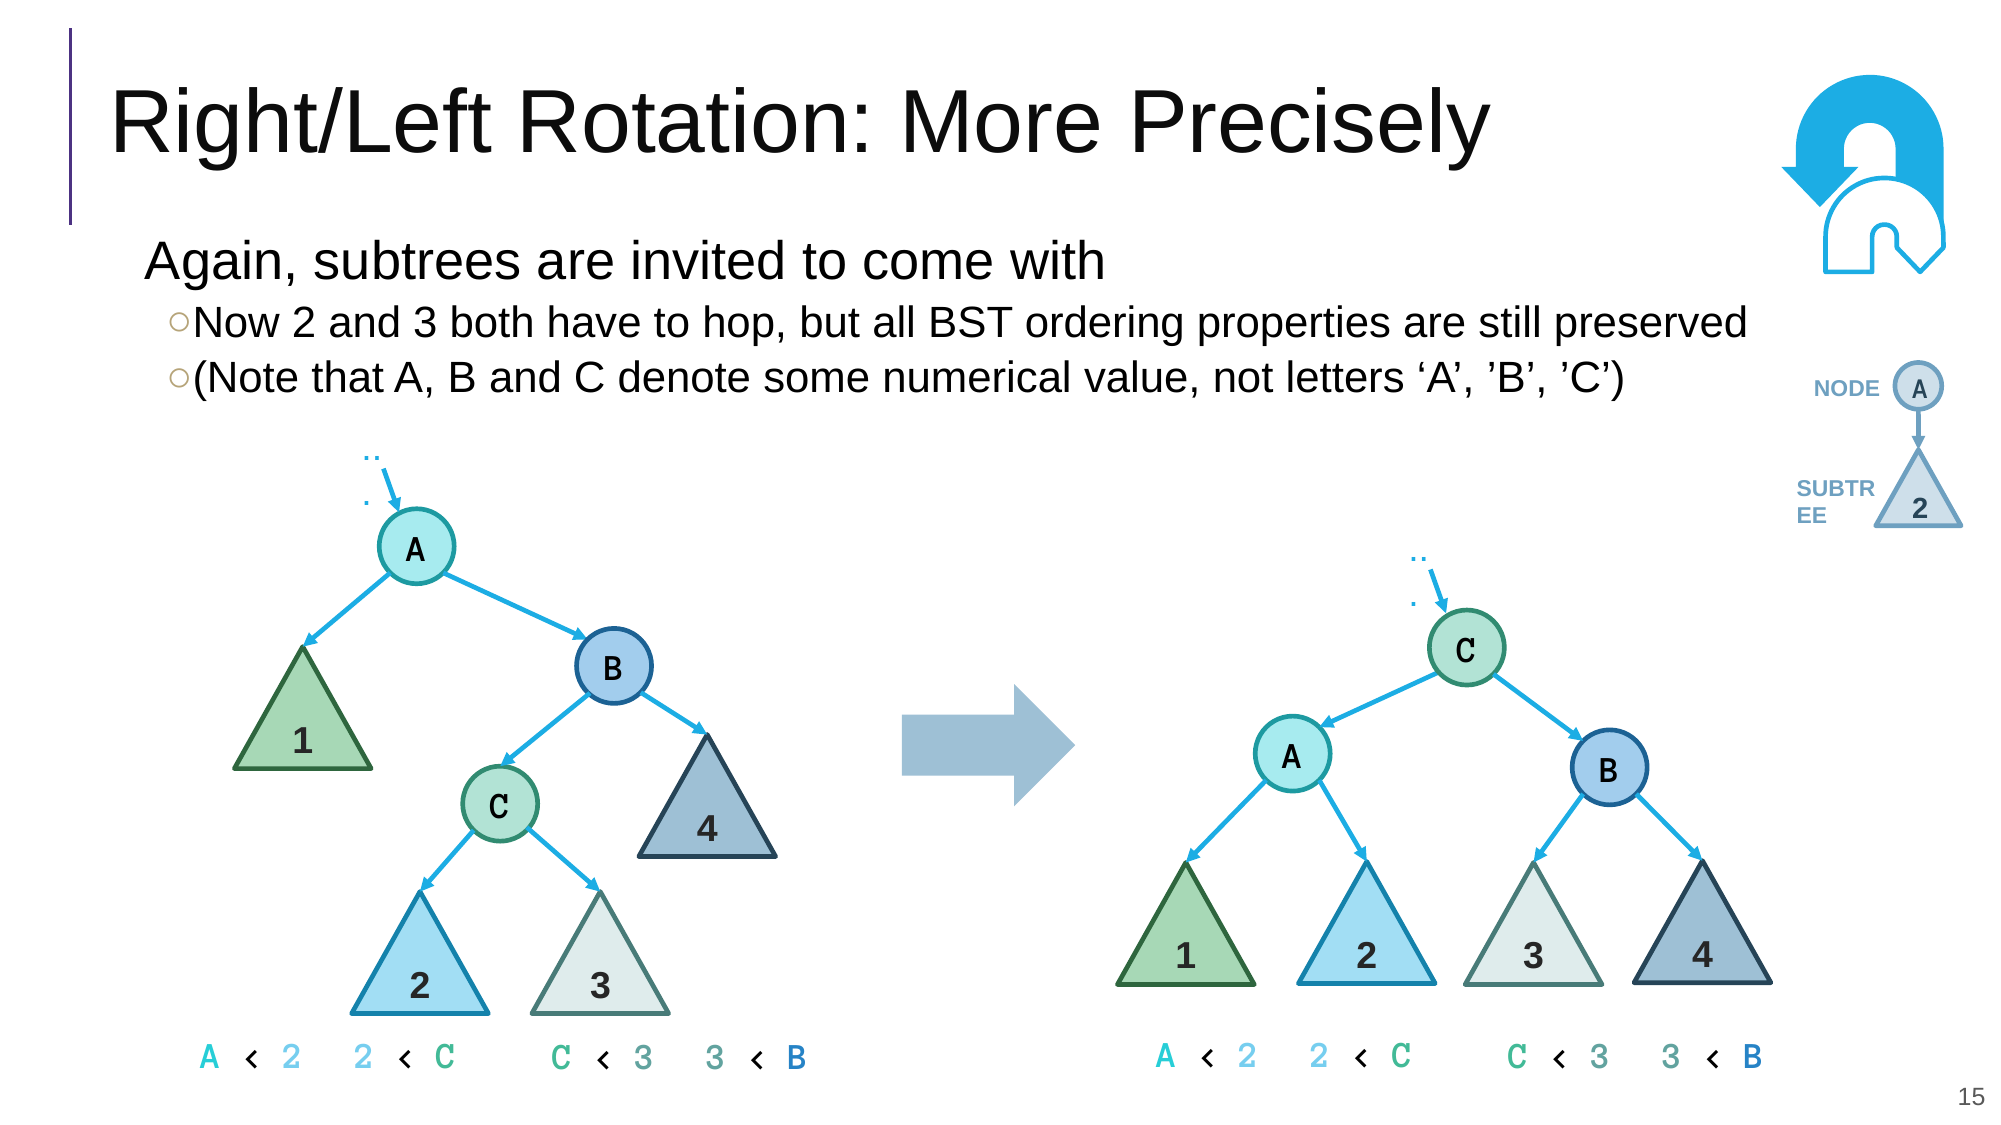

# Right/Left Rotation: More Precisely

Again, subtrees are invited to come with
Now 2 and 3 both have to hop, but all BST ordering properties are still preserved
(Note that A, B and C denote some numerical value, not letters ‘A’, ’B’, ’C’)
A

NODE
...
2
SUBTREE

A
...

C

B
1

A

B
4

C
4
2
1
3
2
3
A < 2
2 < C
A < 2
2 < C
C < 3
3 < B
C < 3
3 < B